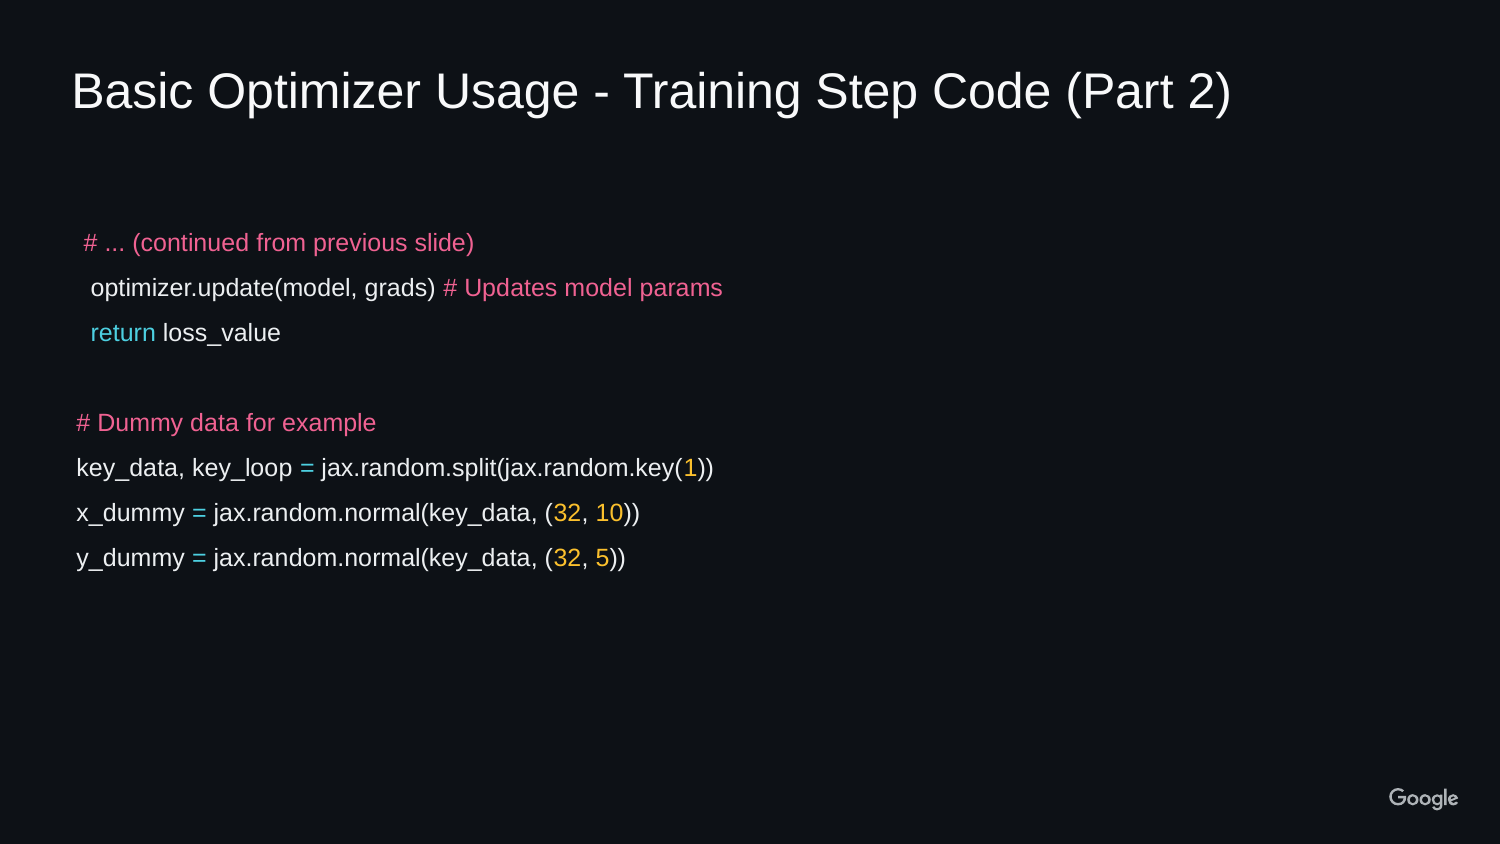

Basic Optimizer Usage - Training Step Code (Part 2)
 # ... (continued from previous slide)
  optimizer.update(model, grads) # Updates model params
  return loss_value

# Dummy data for example
key_data, key_loop = jax.random.split(jax.random.key(1))
x_dummy = jax.random.normal(key_data, (32, 10))
y_dummy = jax.random.normal(key_data, (32, 5))